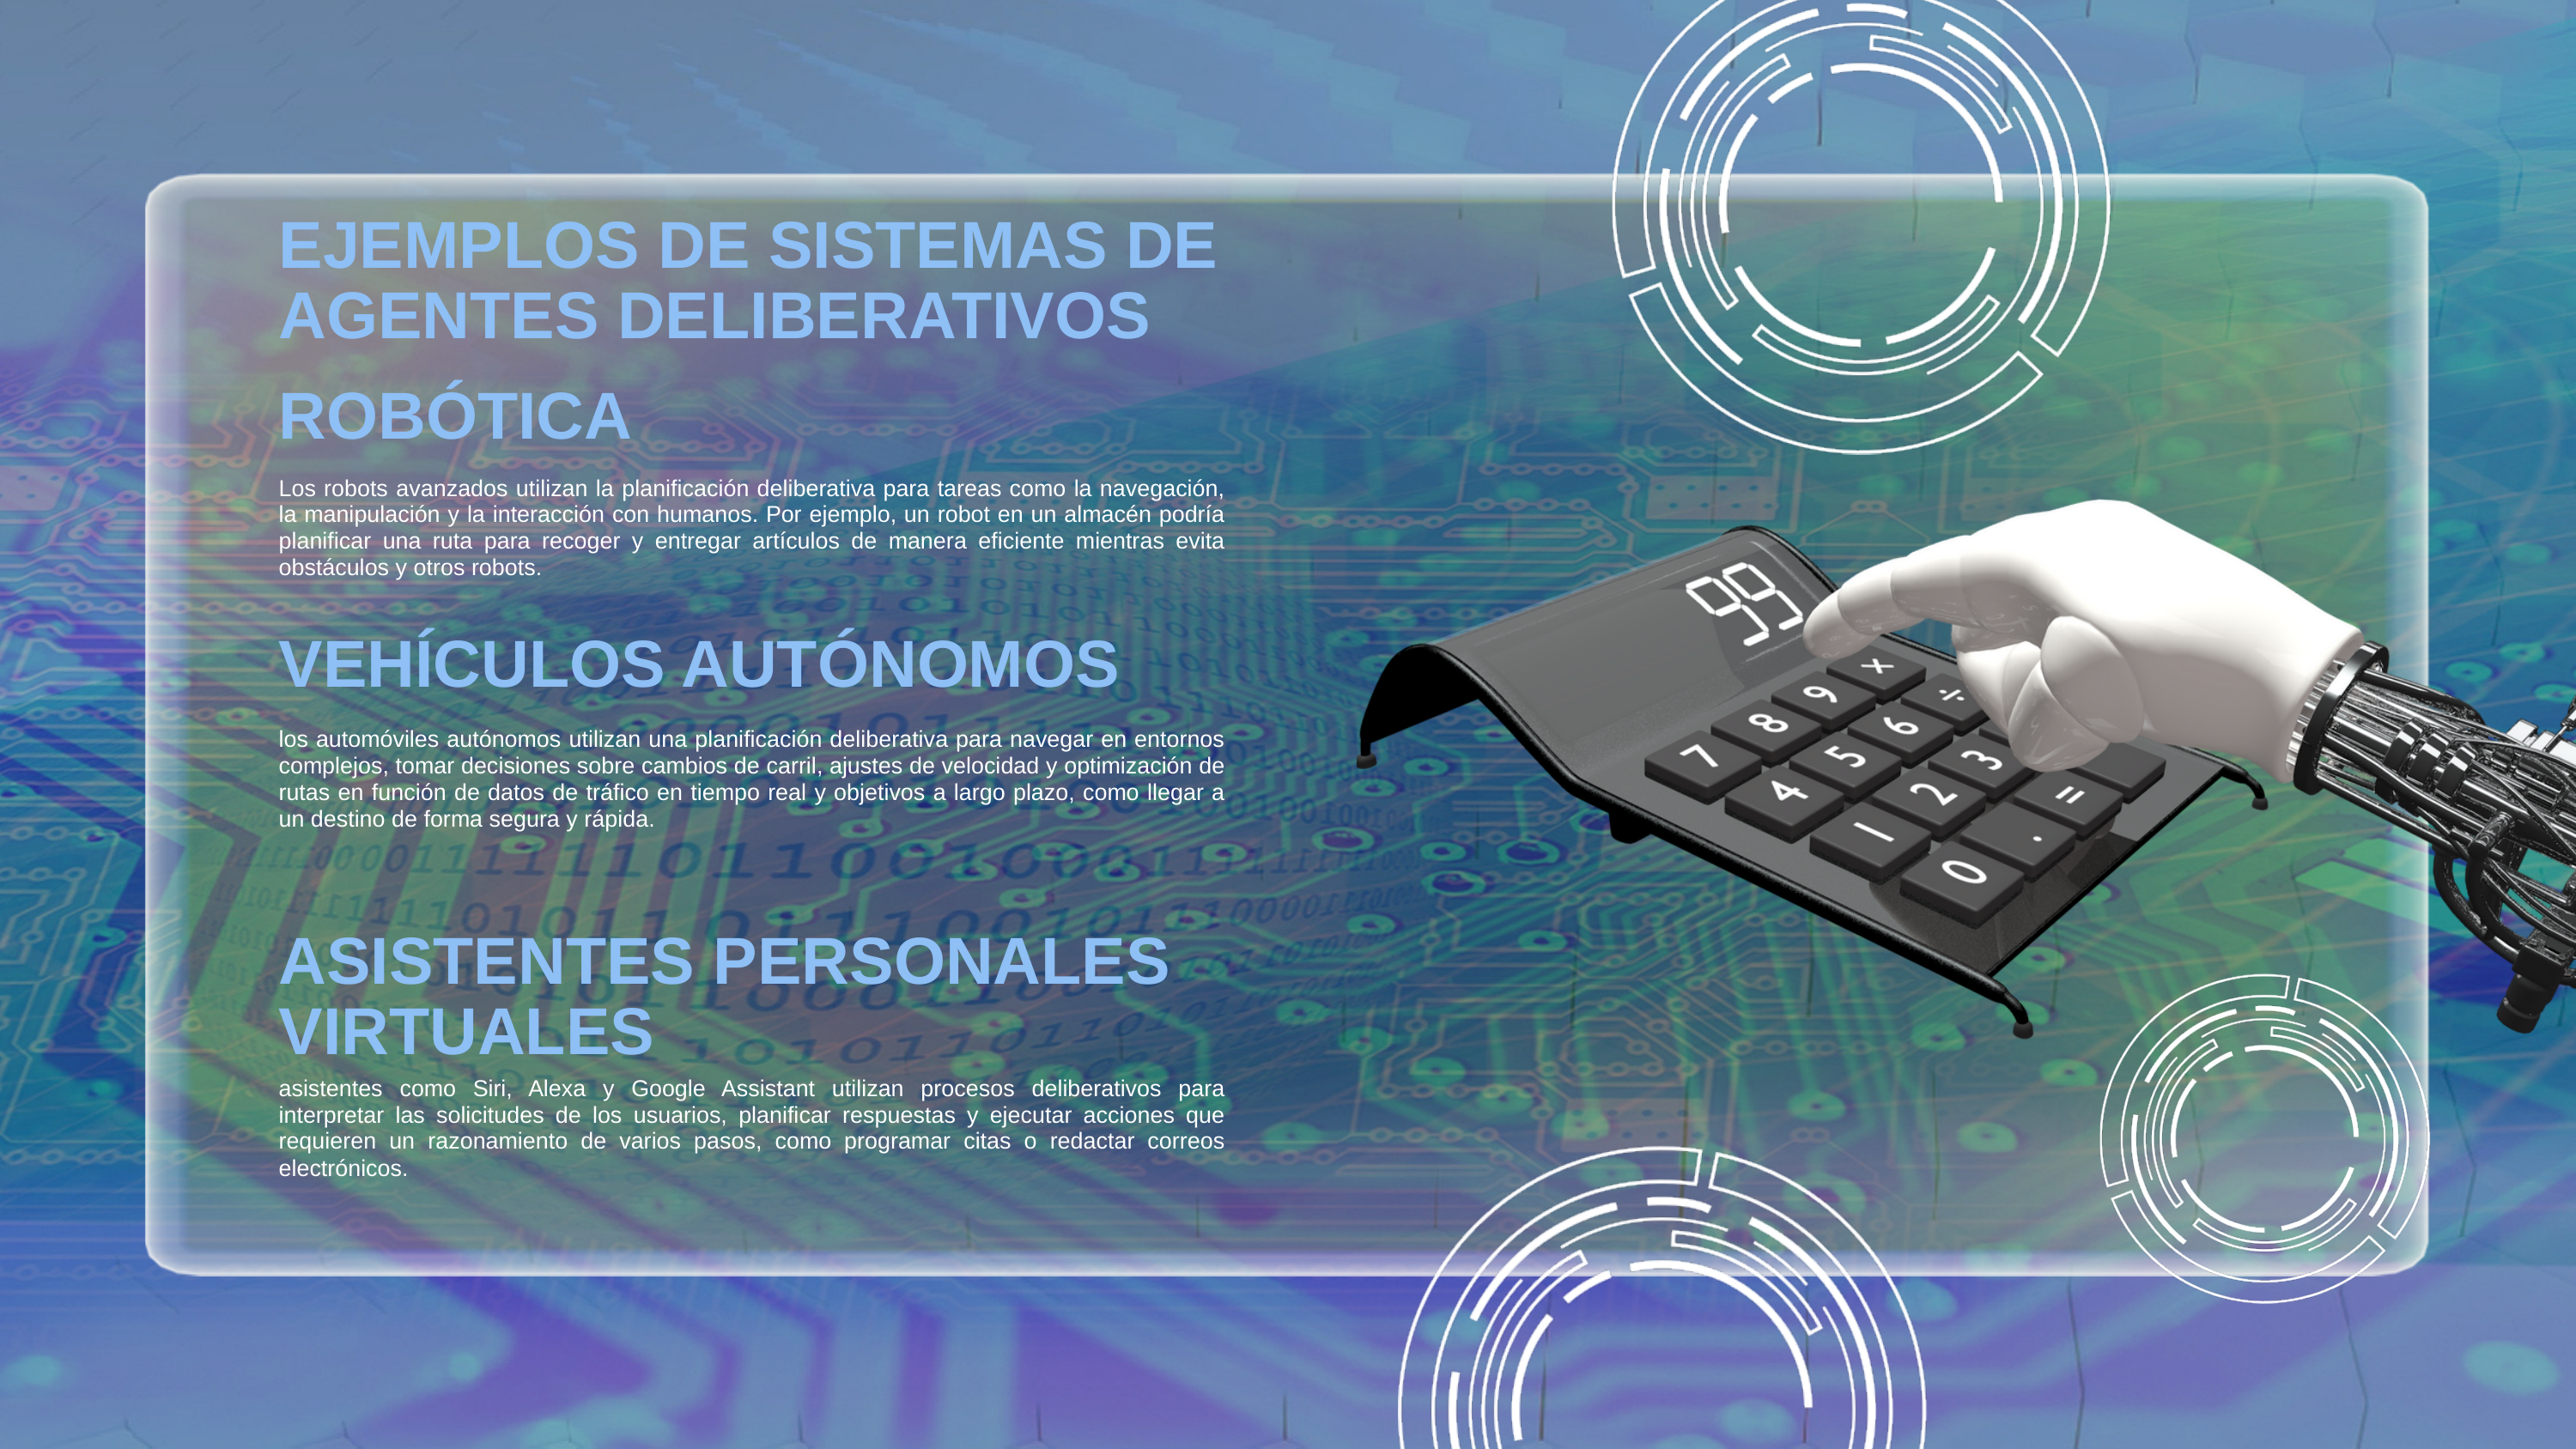

EJEMPLOS DE SISTEMAS DE AGENTES DELIBERATIVOS

ROBÓTICA
Los robots avanzados utilizan la planificación deliberativa para tareas como la navegación, la manipulación y la interacción con humanos. Por ejemplo, un robot en un almacén podría planificar una ruta para recoger y entregar artículos de manera eficiente mientras evita obstáculos y otros robots.

VEHÍCULOS AUTÓNOMOS
los automóviles autónomos utilizan una planificación deliberativa para navegar en entornos complejos, tomar decisiones sobre cambios de carril, ajustes de velocidad y optimización de rutas en función de datos de tráfico en tiempo real y objetivos a largo plazo, como llegar a un destino de forma segura y rápida.

ASISTENTES PERSONALES VIRTUALES

asistentes como Siri, Alexa y Google Assistant utilizan procesos deliberativos para interpretar las solicitudes de los usuarios, planificar respuestas y ejecutar acciones que requieren un razonamiento de varios pasos, como programar citas o redactar correos electrónicos.